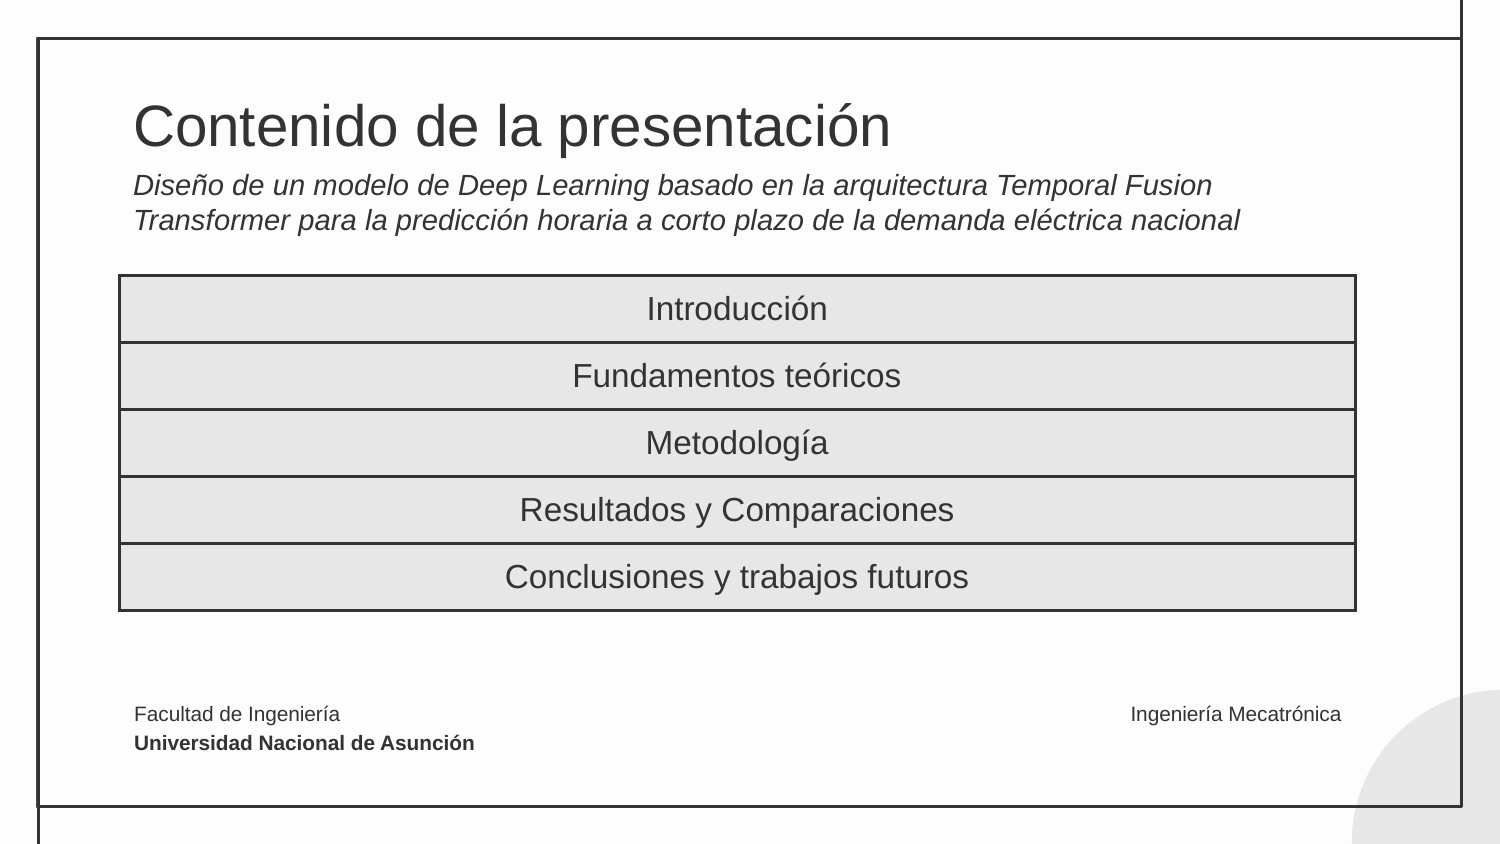

# Contenido de la presentación
Diseño de un modelo de Deep Learning basado en la arquitectura Temporal Fusion Transformer para la predicción horaria a corto plazo de la demanda eléctrica nacional
| Introducción |
| --- |
| Fundamentos teóricos |
| Metodología |
| Resultados y Comparaciones |
| Conclusiones y trabajos futuros |
Facultad de Ingeniería
Universidad Nacional de Asunción
Ingeniería Mecatrónica